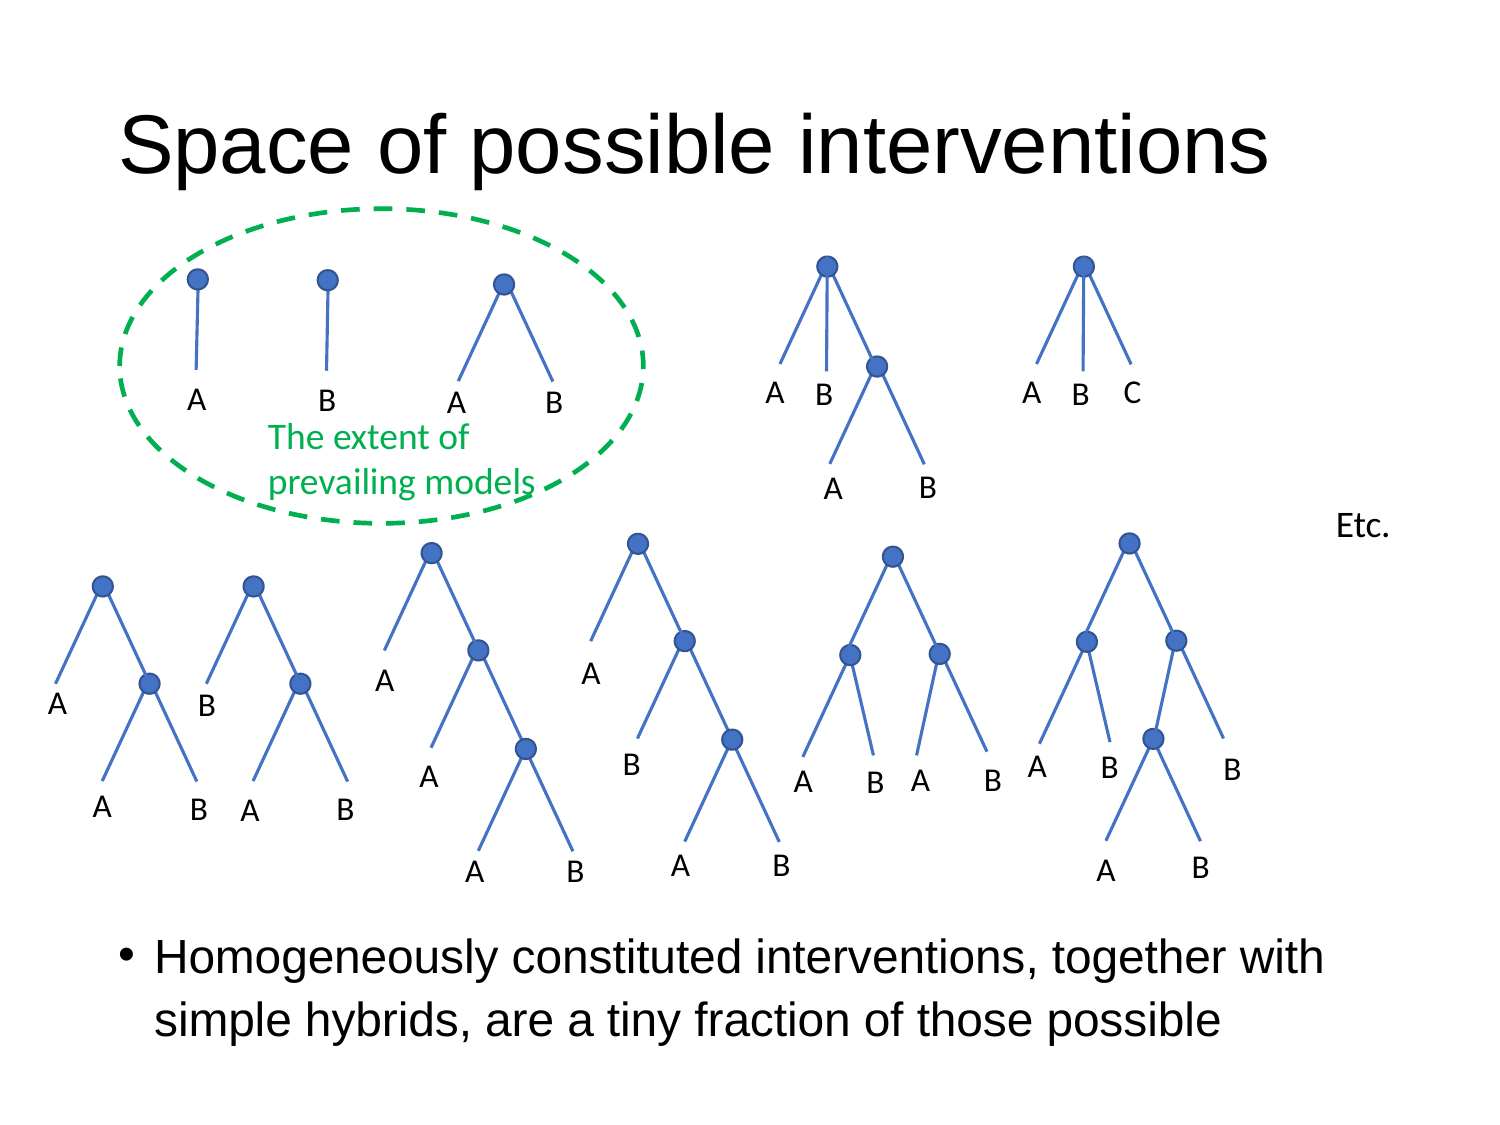

# Space of possible interventions

C
A
A
B
B
A
B
A
B
The extent of
prevailing models
B
A
Etc.

A

A
A

B

B
A
B

B
A
A
B
A
B
A
B
B
A
A
B
B
A
A
B
Homogeneously constituted interventions, together with simple hybrids, are a tiny fraction of those possible